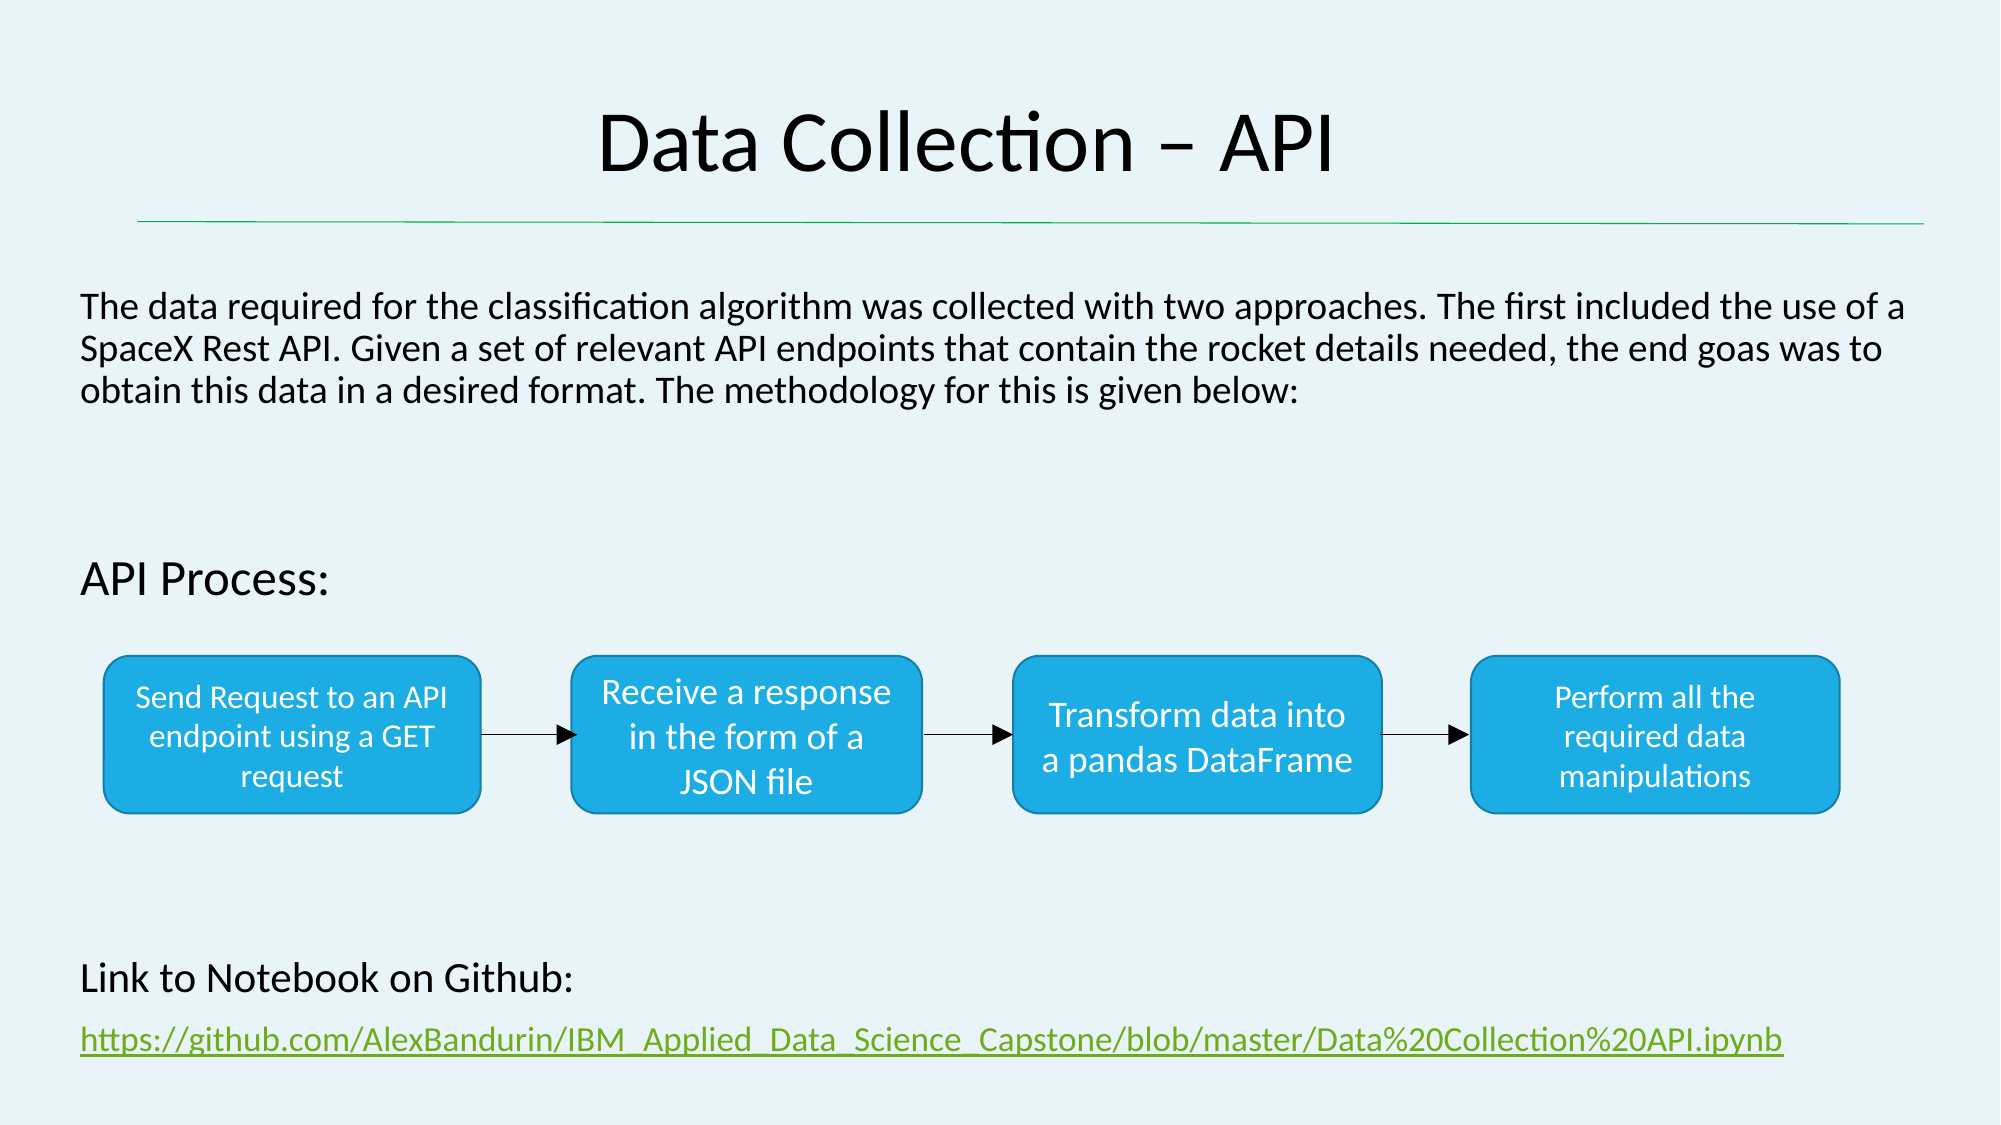

# Data Collection – API

The data required for the classification algorithm was collected with two approaches. The first included the use of a SpaceX Rest API. Given a set of relevant API endpoints that contain the rocket details needed, the end goas was to obtain this data in a desired format. The methodology for this is given below:

API Process:

Link to Notebook on Github:
https://github.com/AlexBandurin/IBM_Applied_Data_Science_Capstone/blob/master/Data%20Collection%20API.ipynb

Receive a response in the form of a JSON file
Transform data into a pandas DataFrame
Perform all the required data manipulations
Send Request to an API endpoint using a GET request